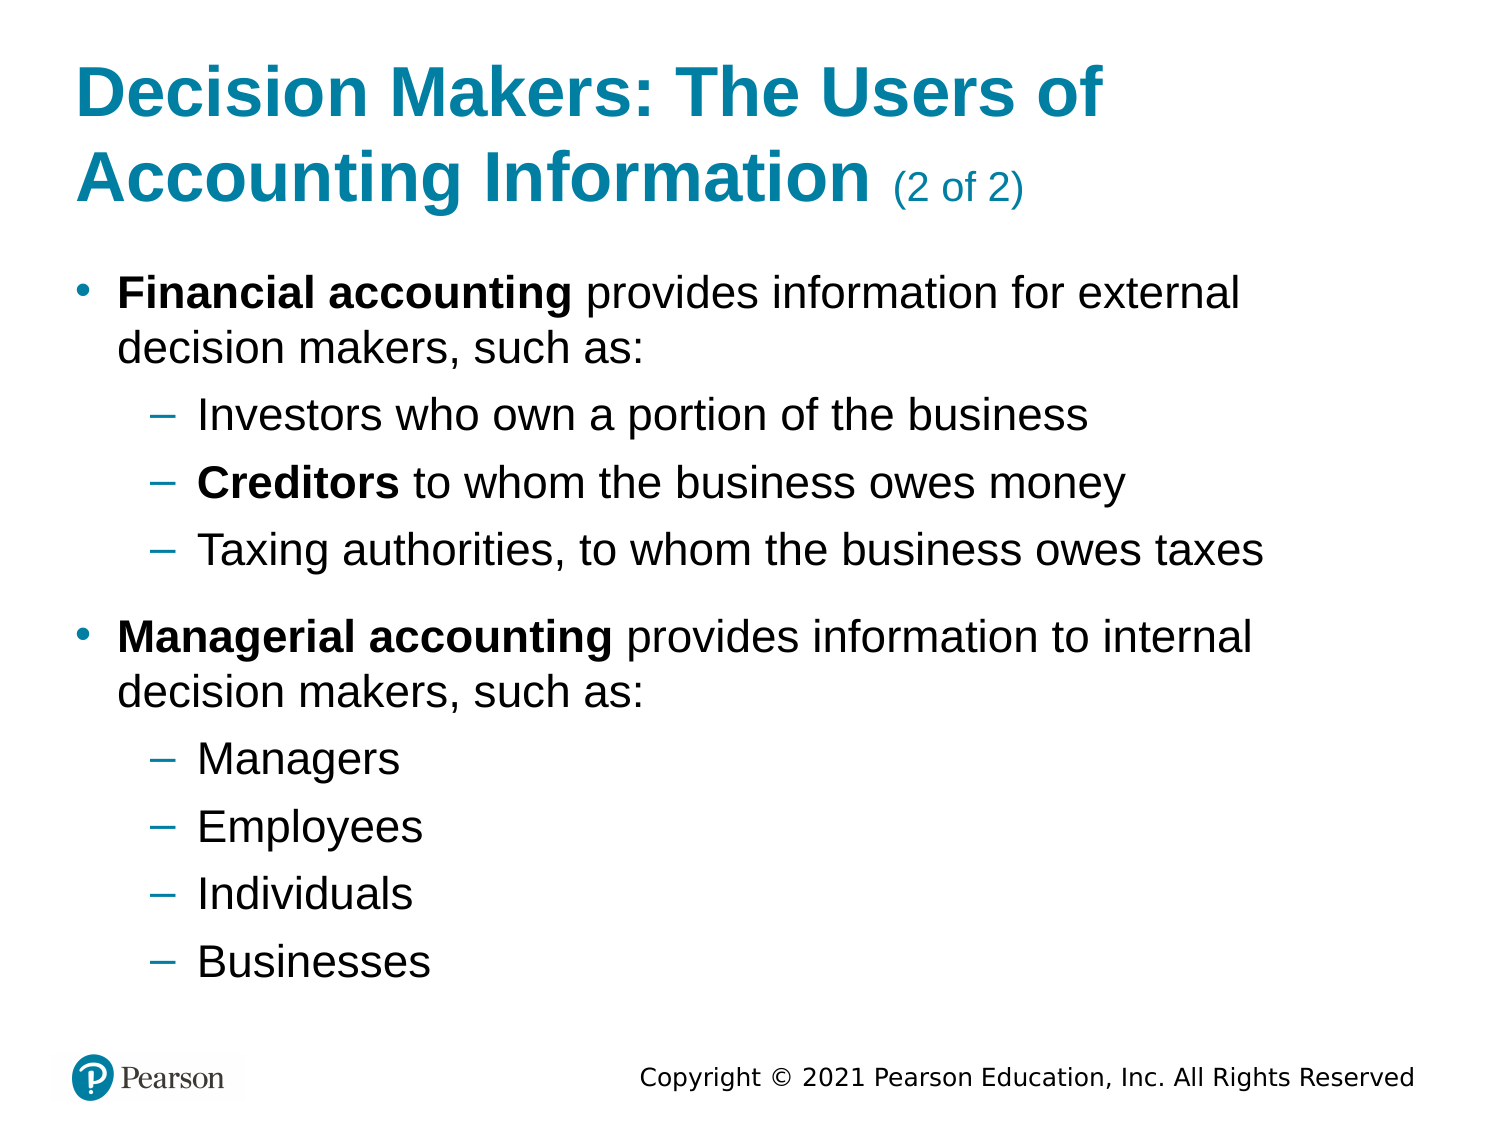

# Decision Makers: The Users of Accounting Information (2 of 2)
Financial accounting provides information for external decision makers, such as:
Investors who own a portion of the business
Creditors to whom the business owes money
Taxing authorities, to whom the business owes taxes
Managerial accounting provides information to internal decision makers, such as:
Managers
Employees
Individuals
Businesses